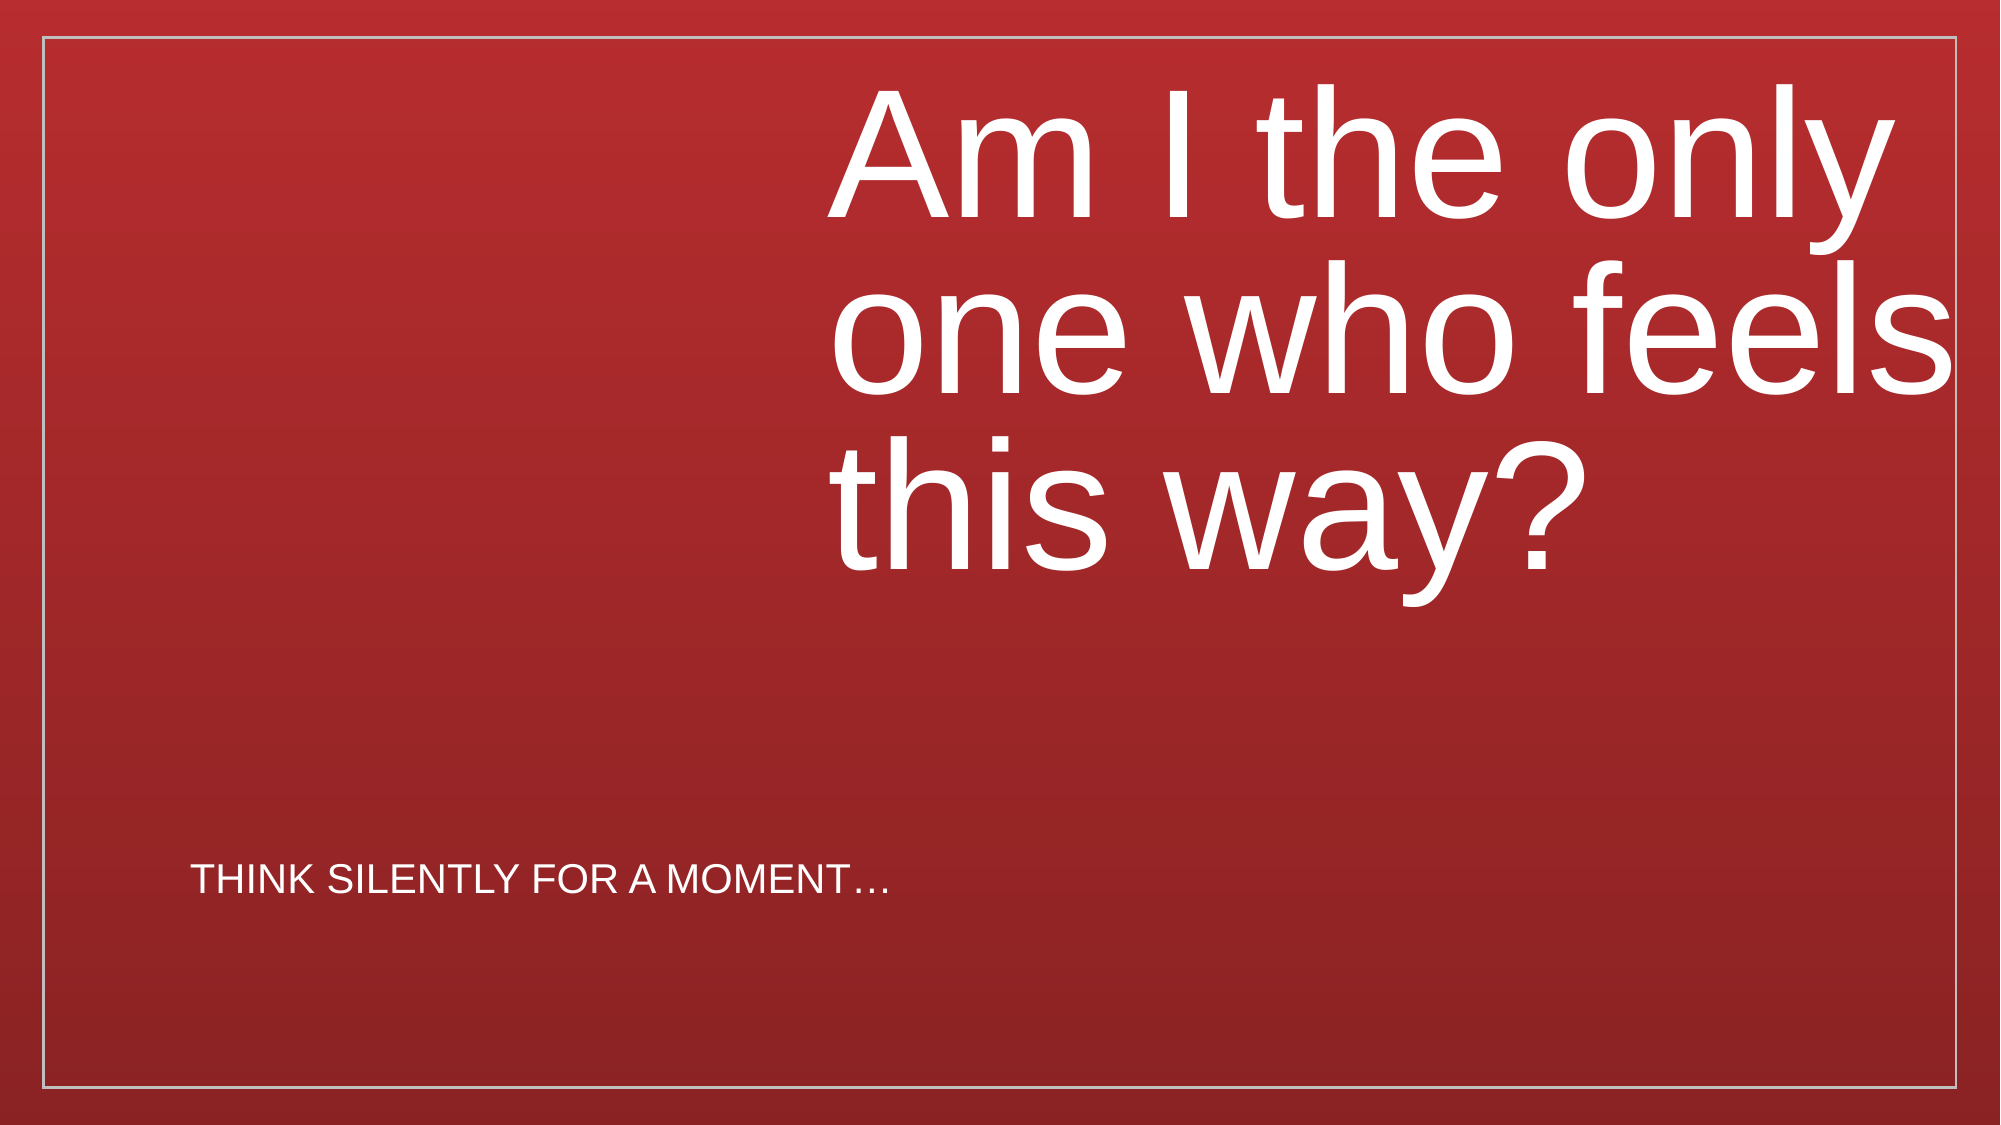

# Am I the only one who feels this way?
Think silently for a moment…